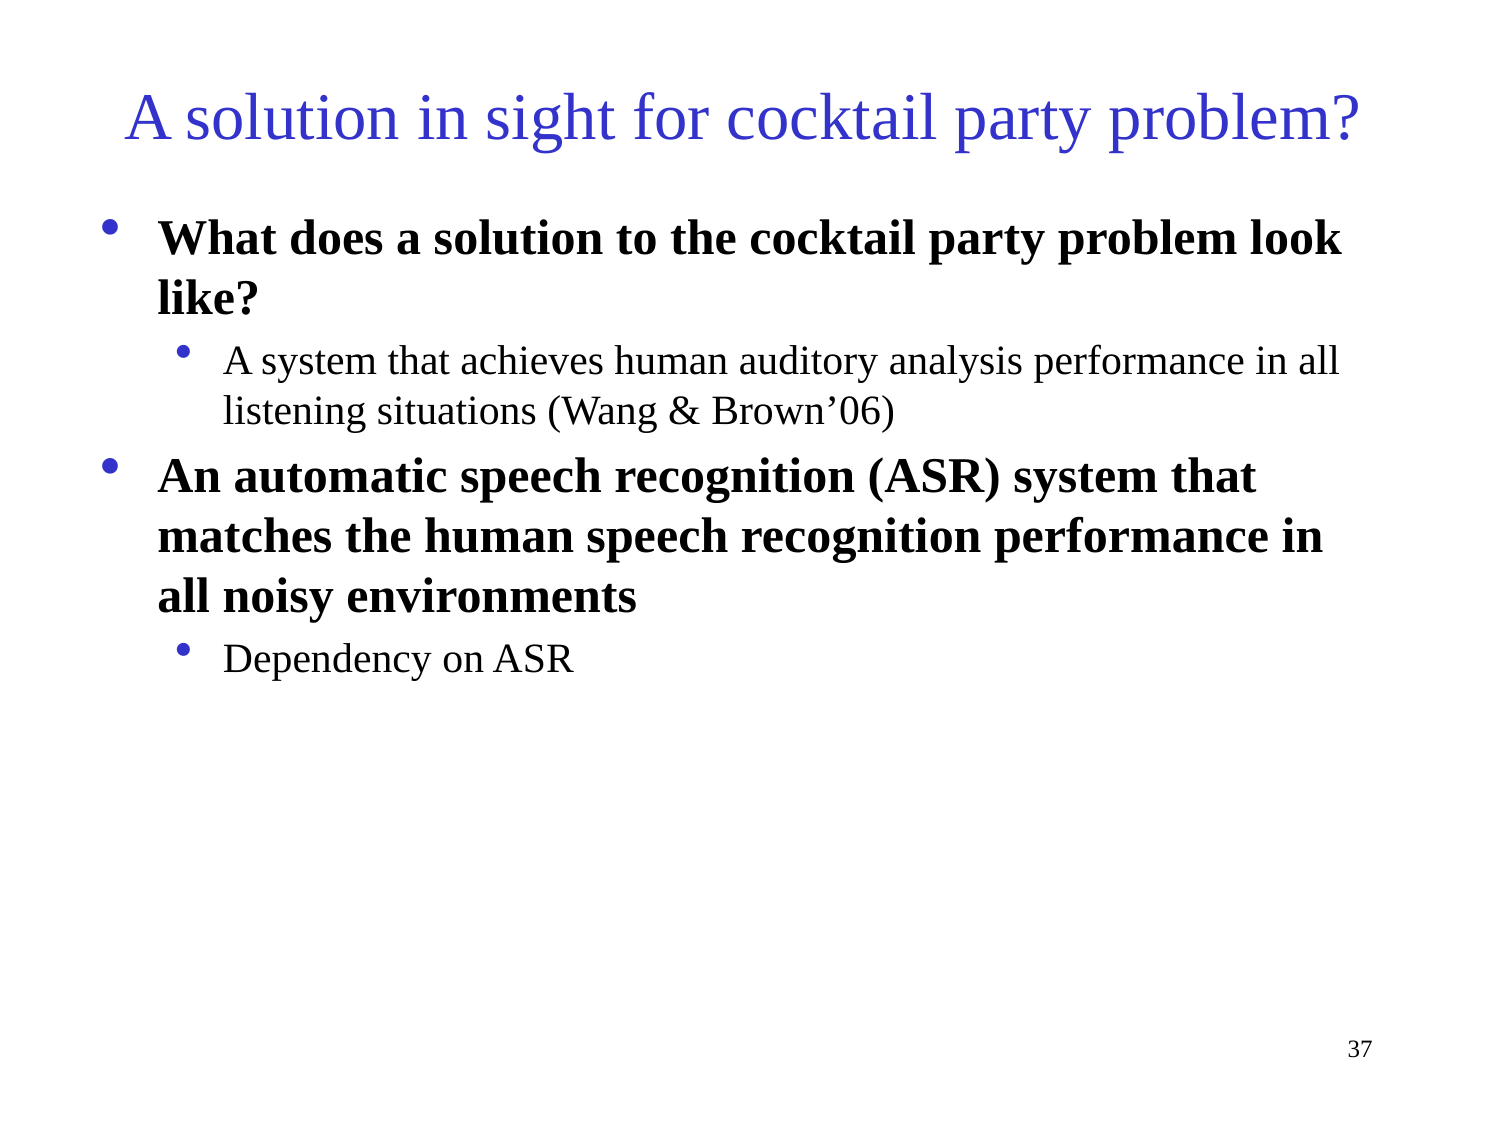

# A solution in sight for cocktail party problem?
What does a solution to the cocktail party problem look like?
A system that achieves human auditory analysis performance in all listening situations (Wang & Brown’06)
An automatic speech recognition (ASR) system that matches the human speech recognition performance in all noisy environments
Dependency on ASR

37